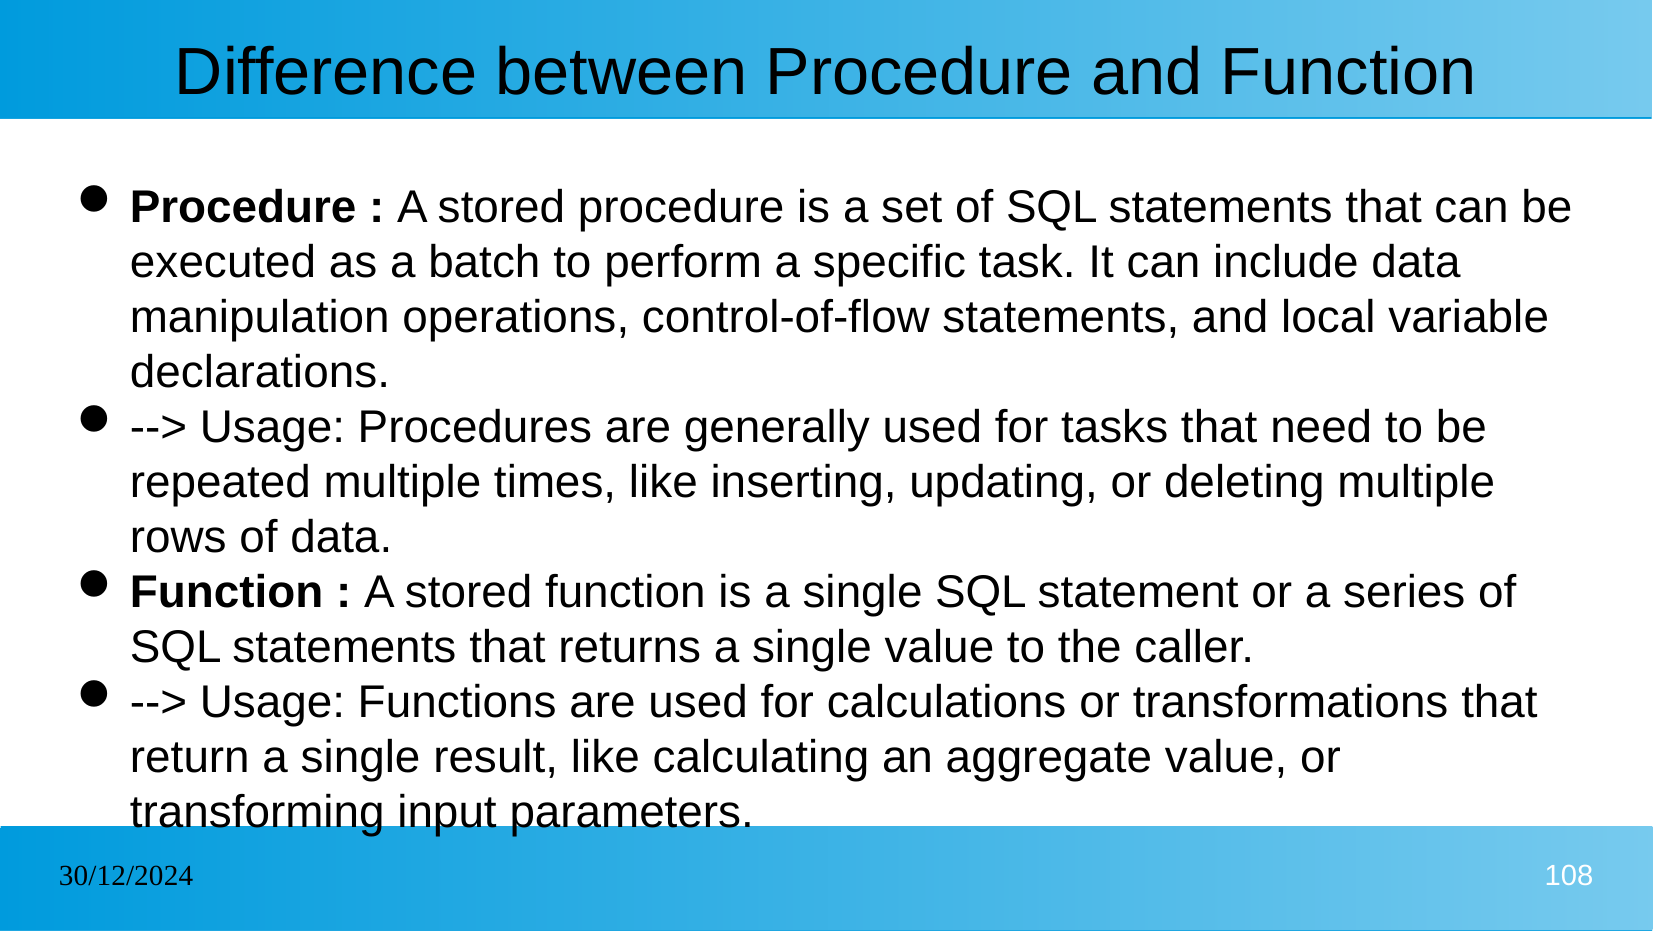

# Difference between Procedure and Function
Procedure : A stored procedure is a set of SQL statements that can be executed as a batch to perform a specific task. It can include data manipulation operations, control-of-flow statements, and local variable declarations.
--> Usage: Procedures are generally used for tasks that need to be repeated multiple times, like inserting, updating, or deleting multiple rows of data.
Function : A stored function is a single SQL statement or a series of SQL statements that returns a single value to the caller.
--> Usage: Functions are used for calculations or transformations that return a single result, like calculating an aggregate value, or transforming input parameters.
30/12/2024
108